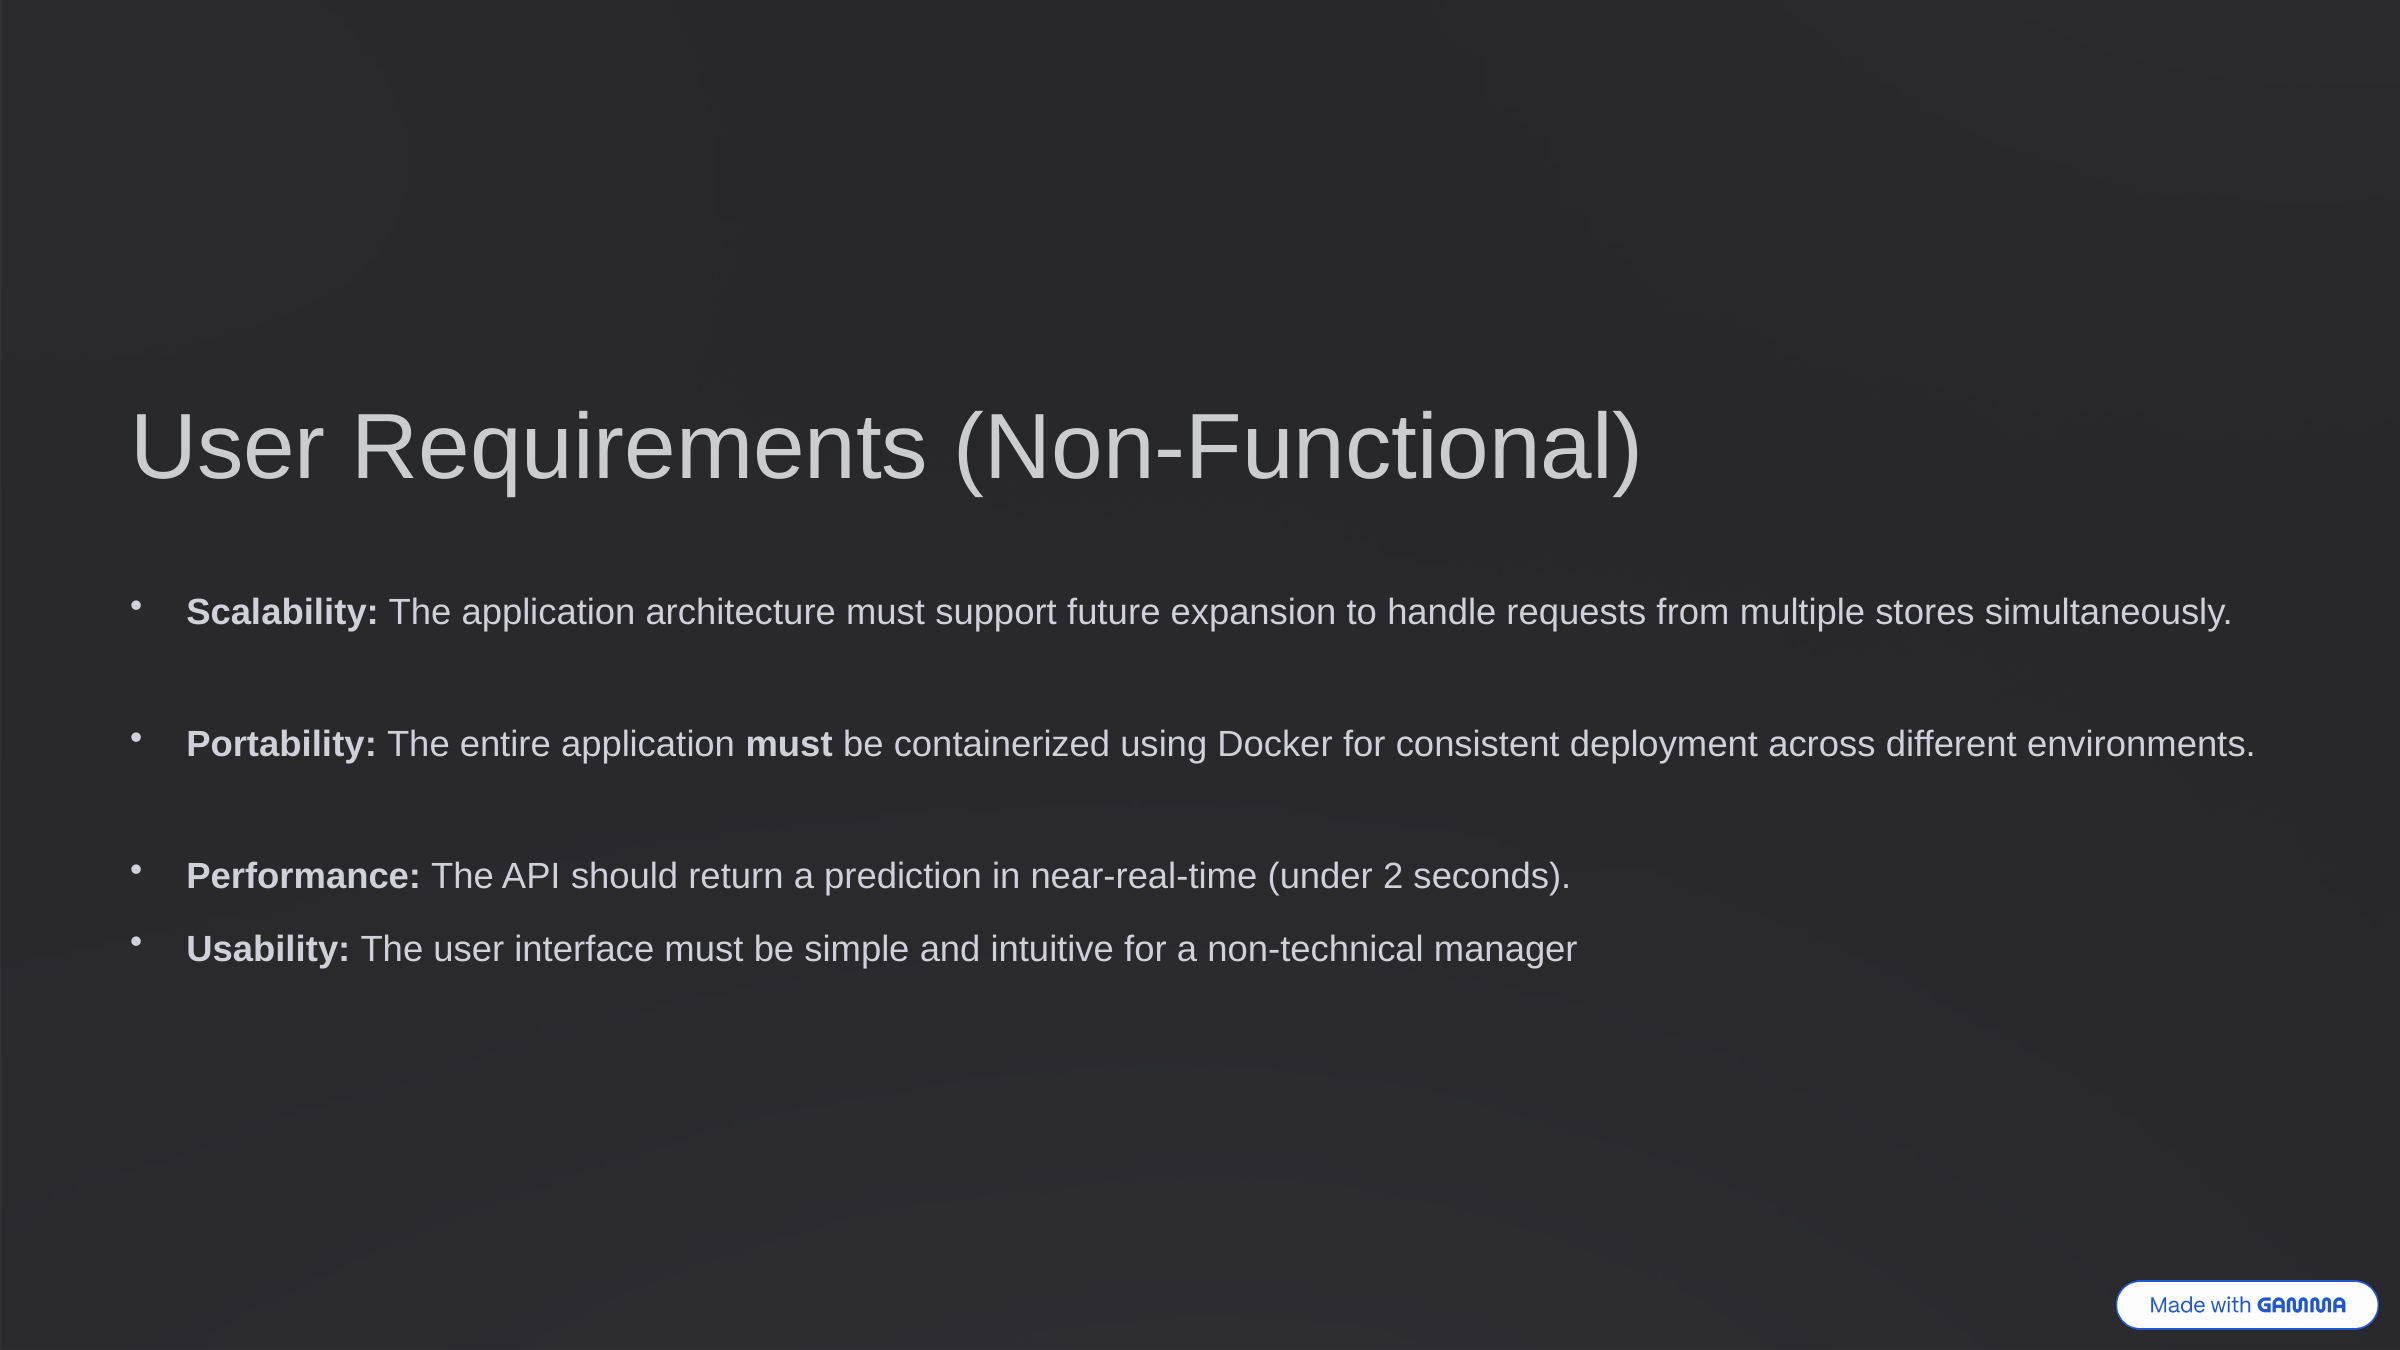

User Requirements (Non-Functional)
Scalability: The application architecture must support future expansion to handle requests from multiple stores simultaneously.
Portability: The entire application must be containerized using Docker for consistent deployment across different environments.
Performance: The API should return a prediction in near-real-time (under 2 seconds).
Usability: The user interface must be simple and intuitive for a non-technical manager